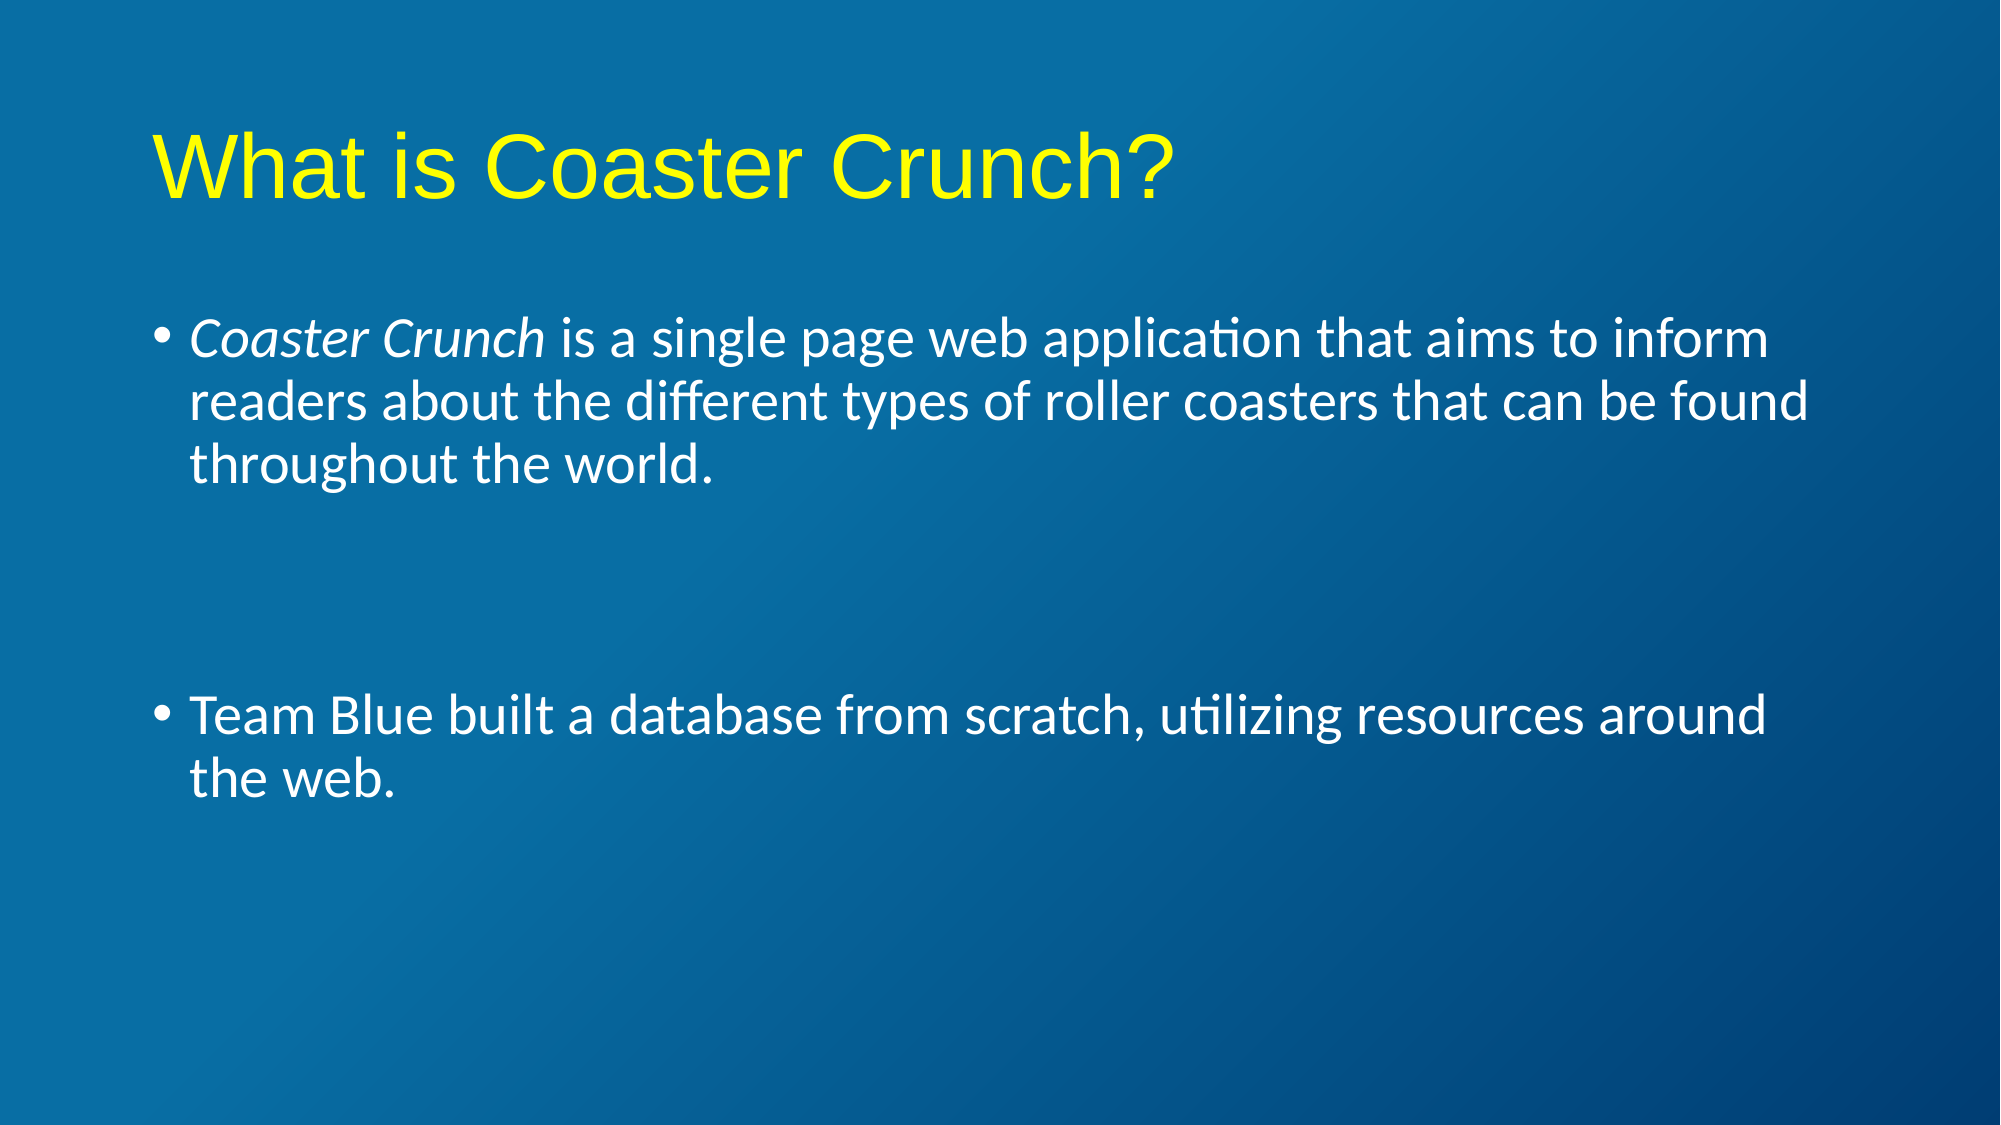

# What is Coaster Crunch?
Coaster Crunch is a single page web application that aims to inform readers about the different types of roller coasters that can be found throughout the world.

Team Blue built a database from scratch, utilizing resources around the web.